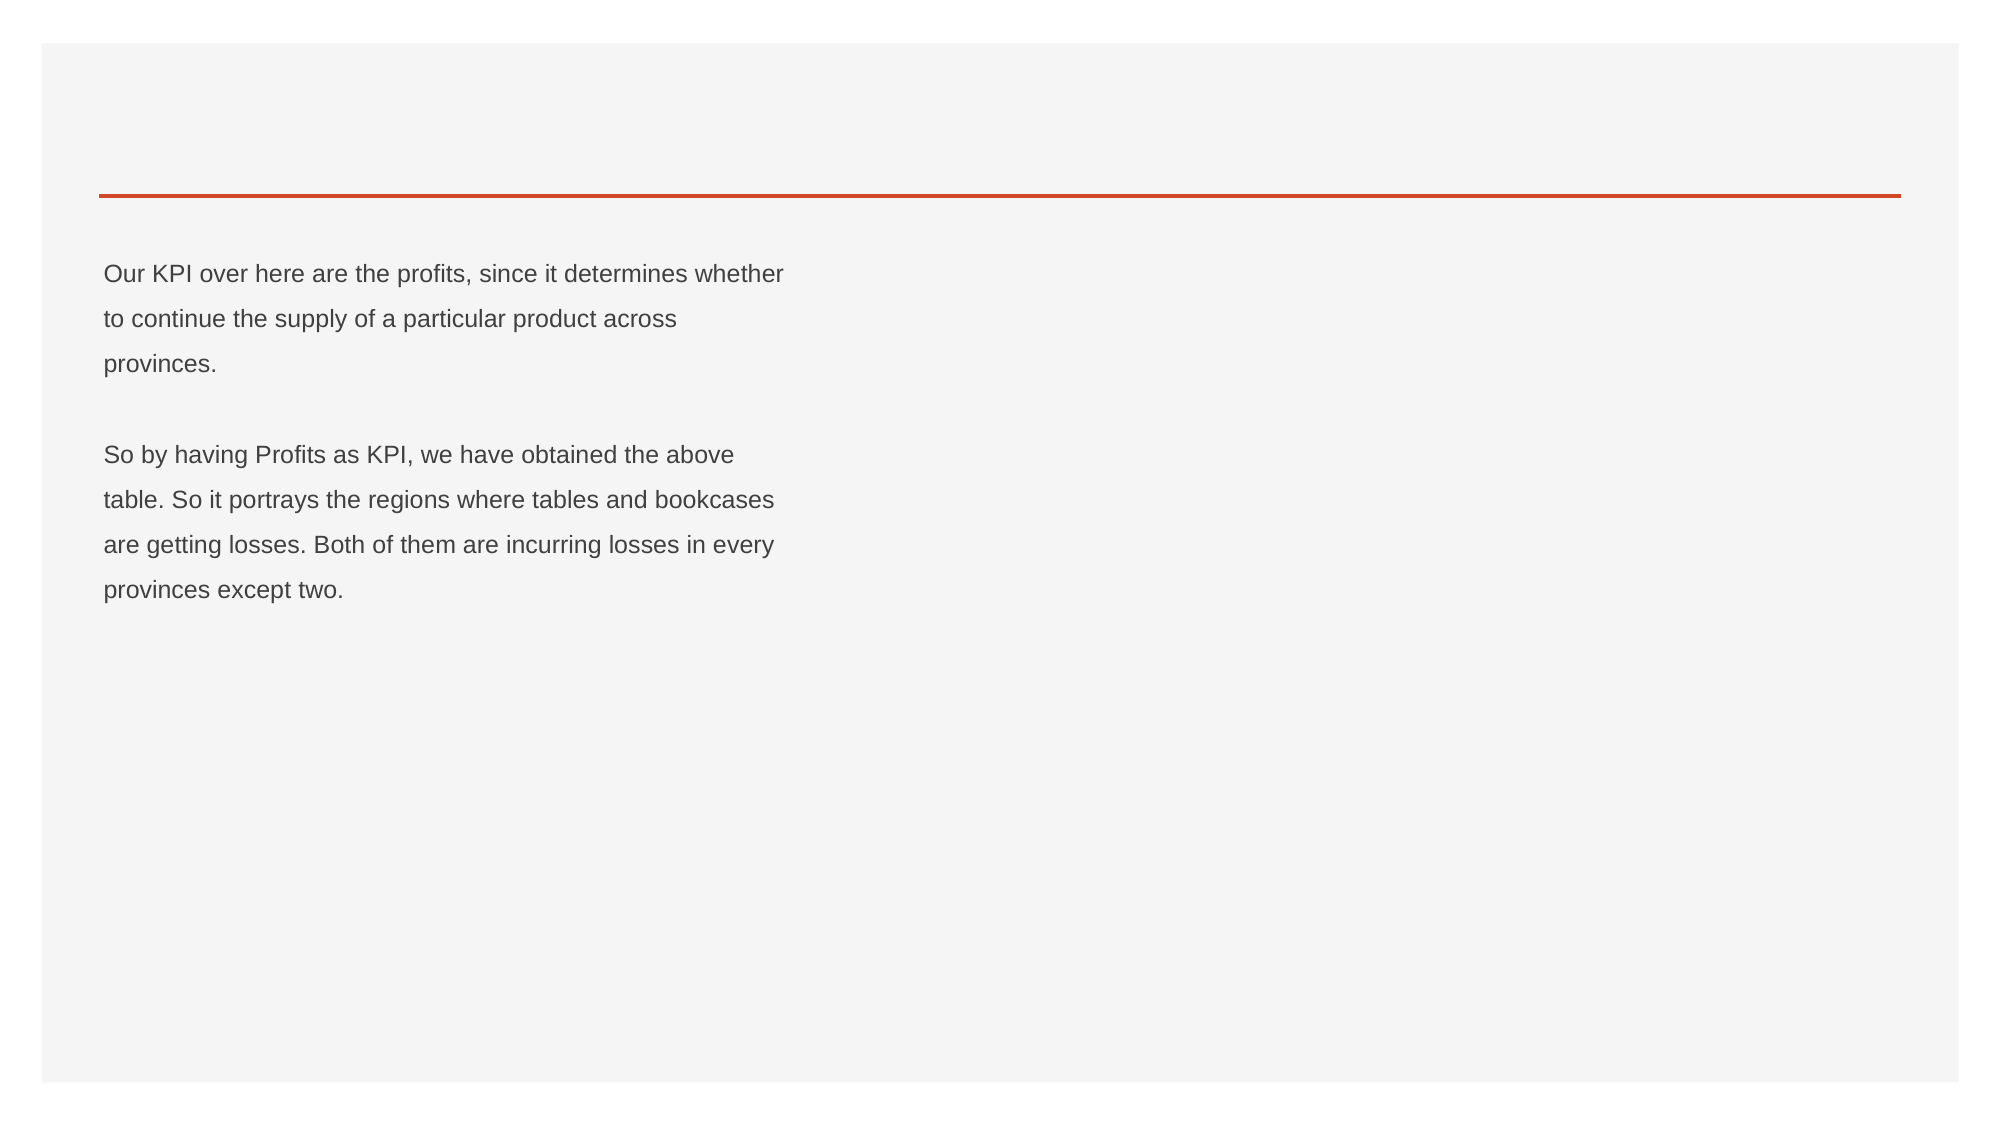

#
Our KPI over here are the profits, since it determines whether to continue the supply of a particular product across provinces.
So by having Profits as KPI, we have obtained the above table. So it portrays the regions where tables and bookcases are getting losses. Both of them are incurring losses in every provinces except two.